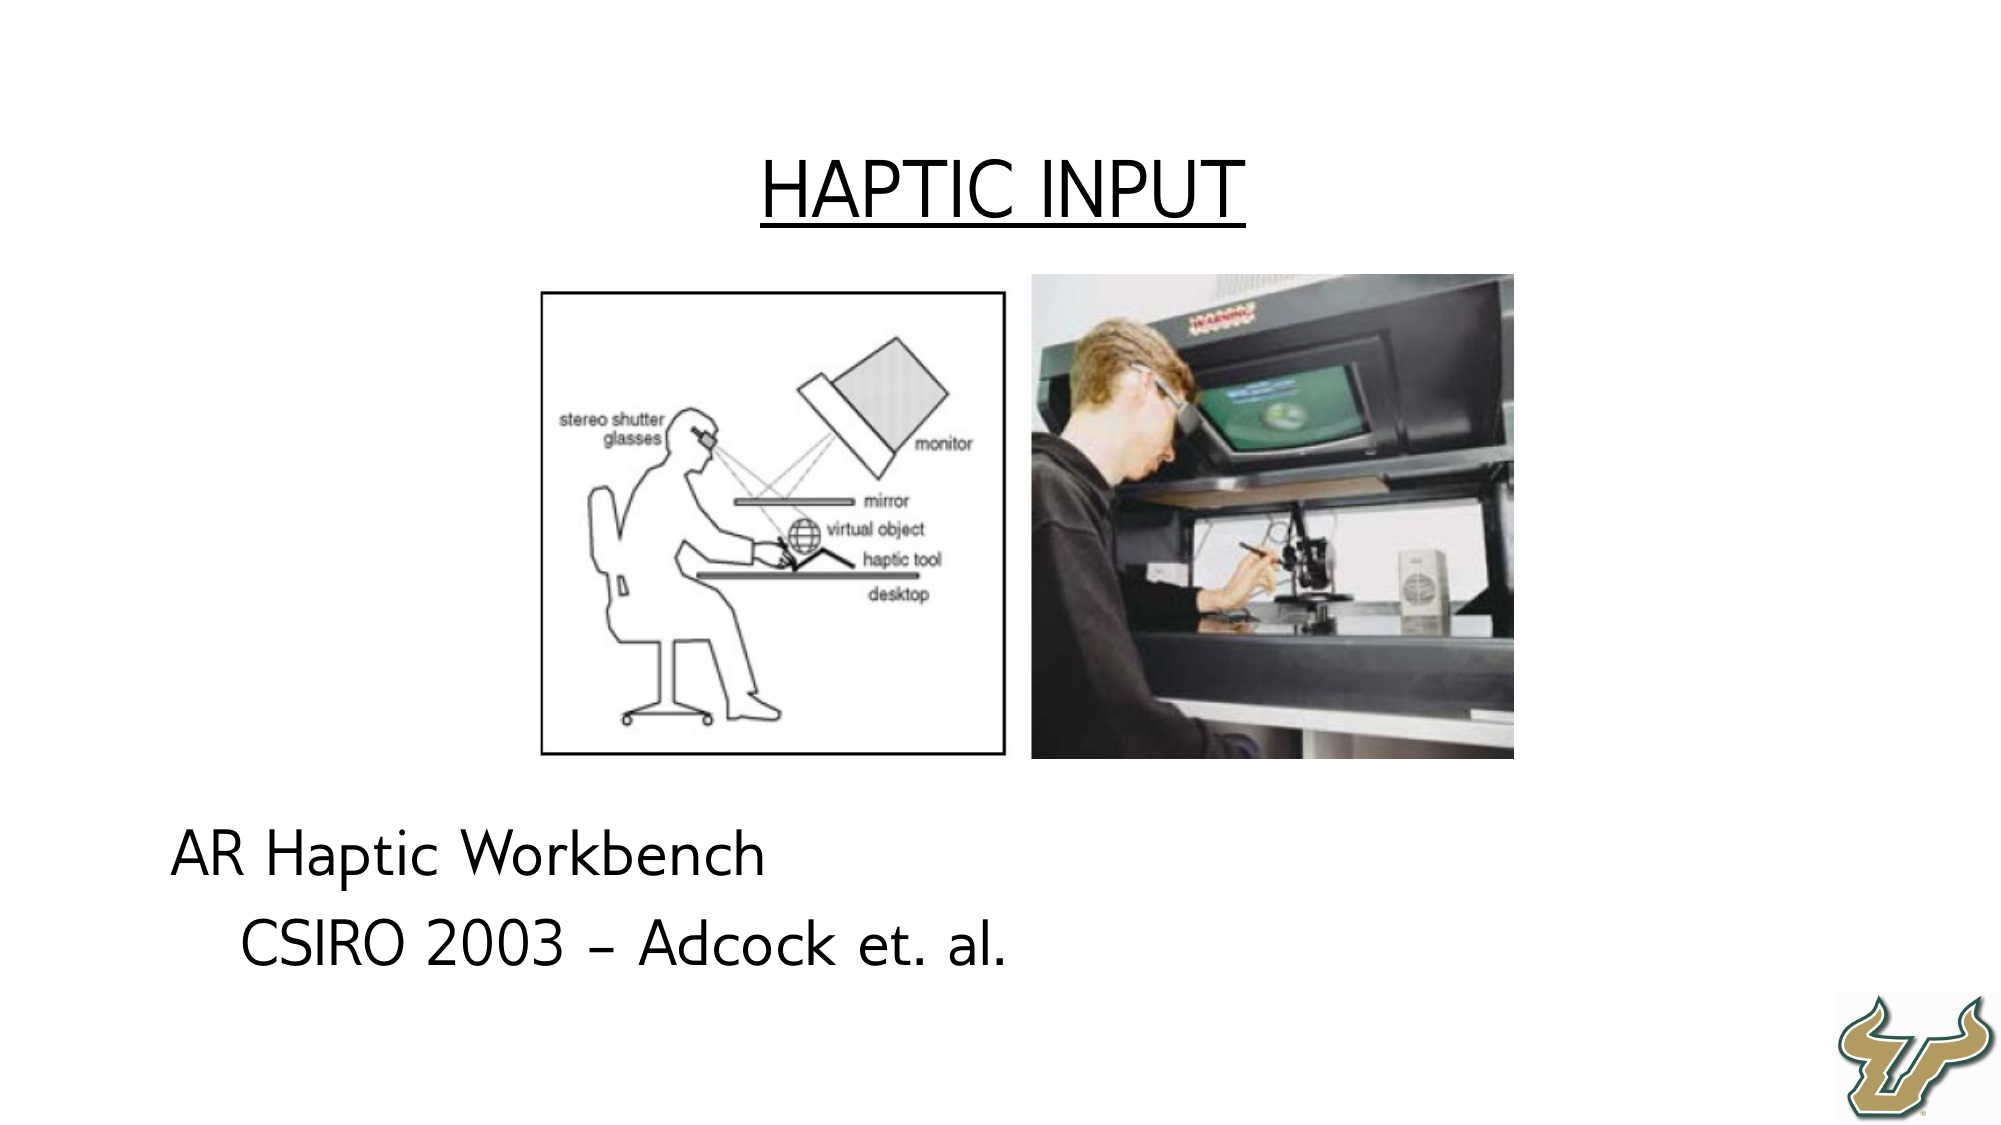

Haptic Input

AR Haptic Workbench
CSIRO 2003 – Adcock et. al.